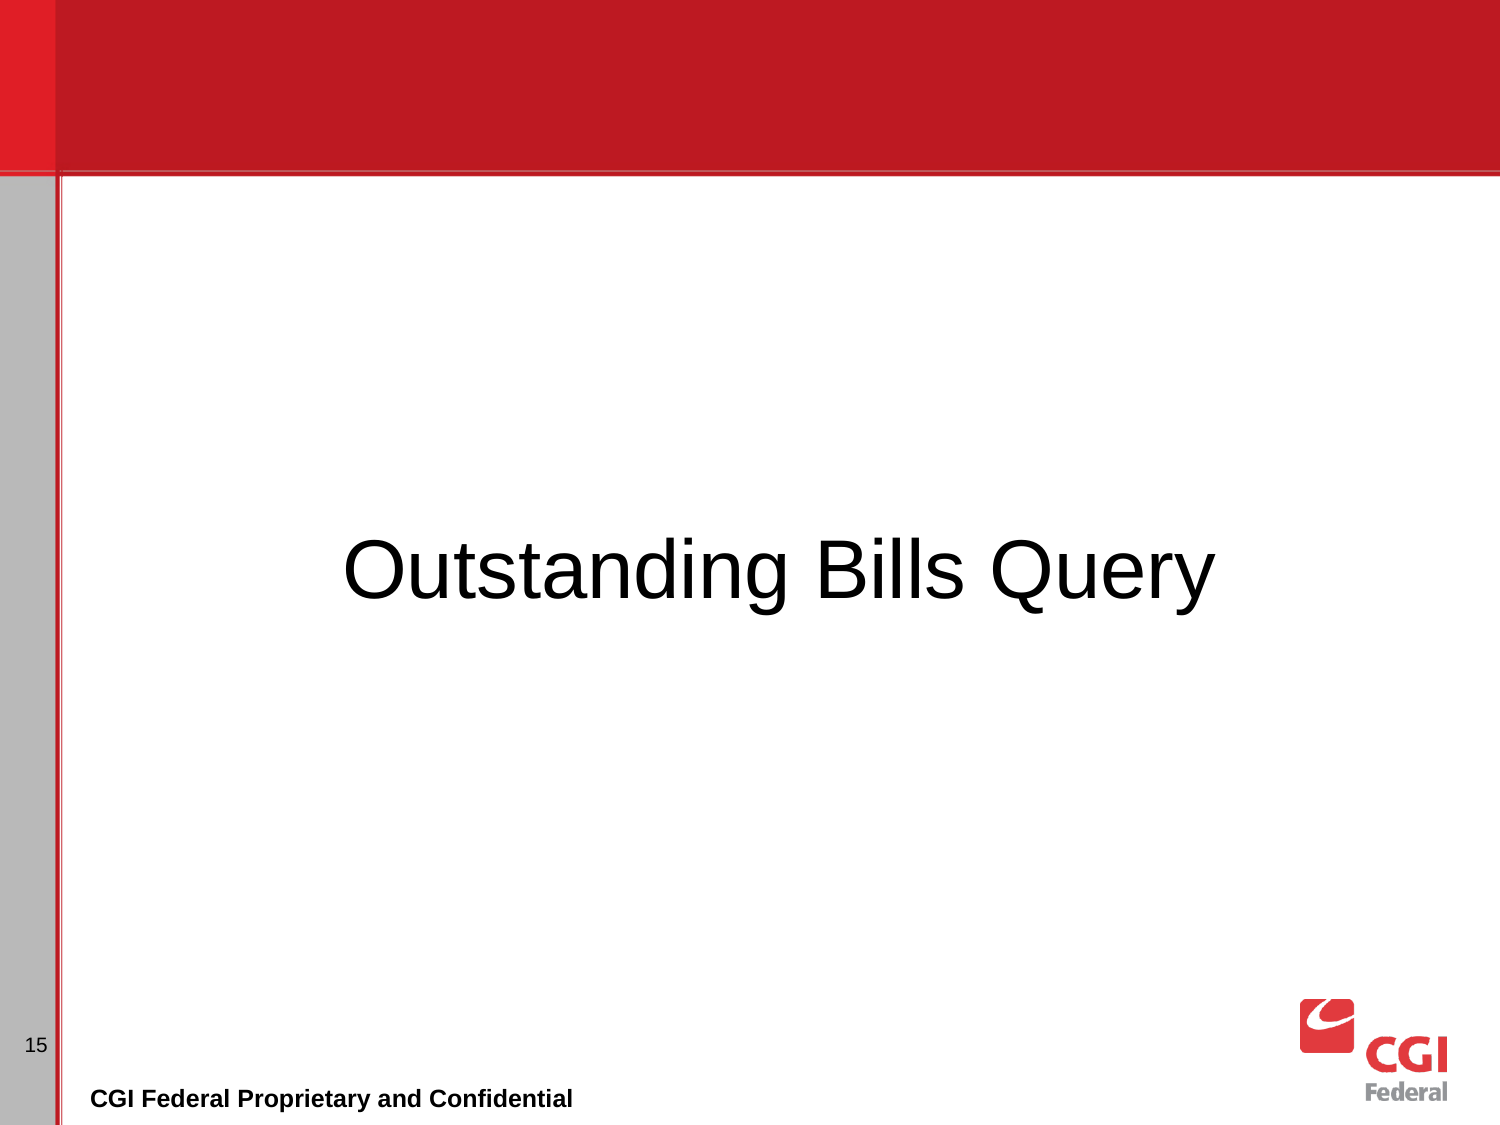

# Outstanding Bills Query
15
CGI Federal Proprietary and Confidential